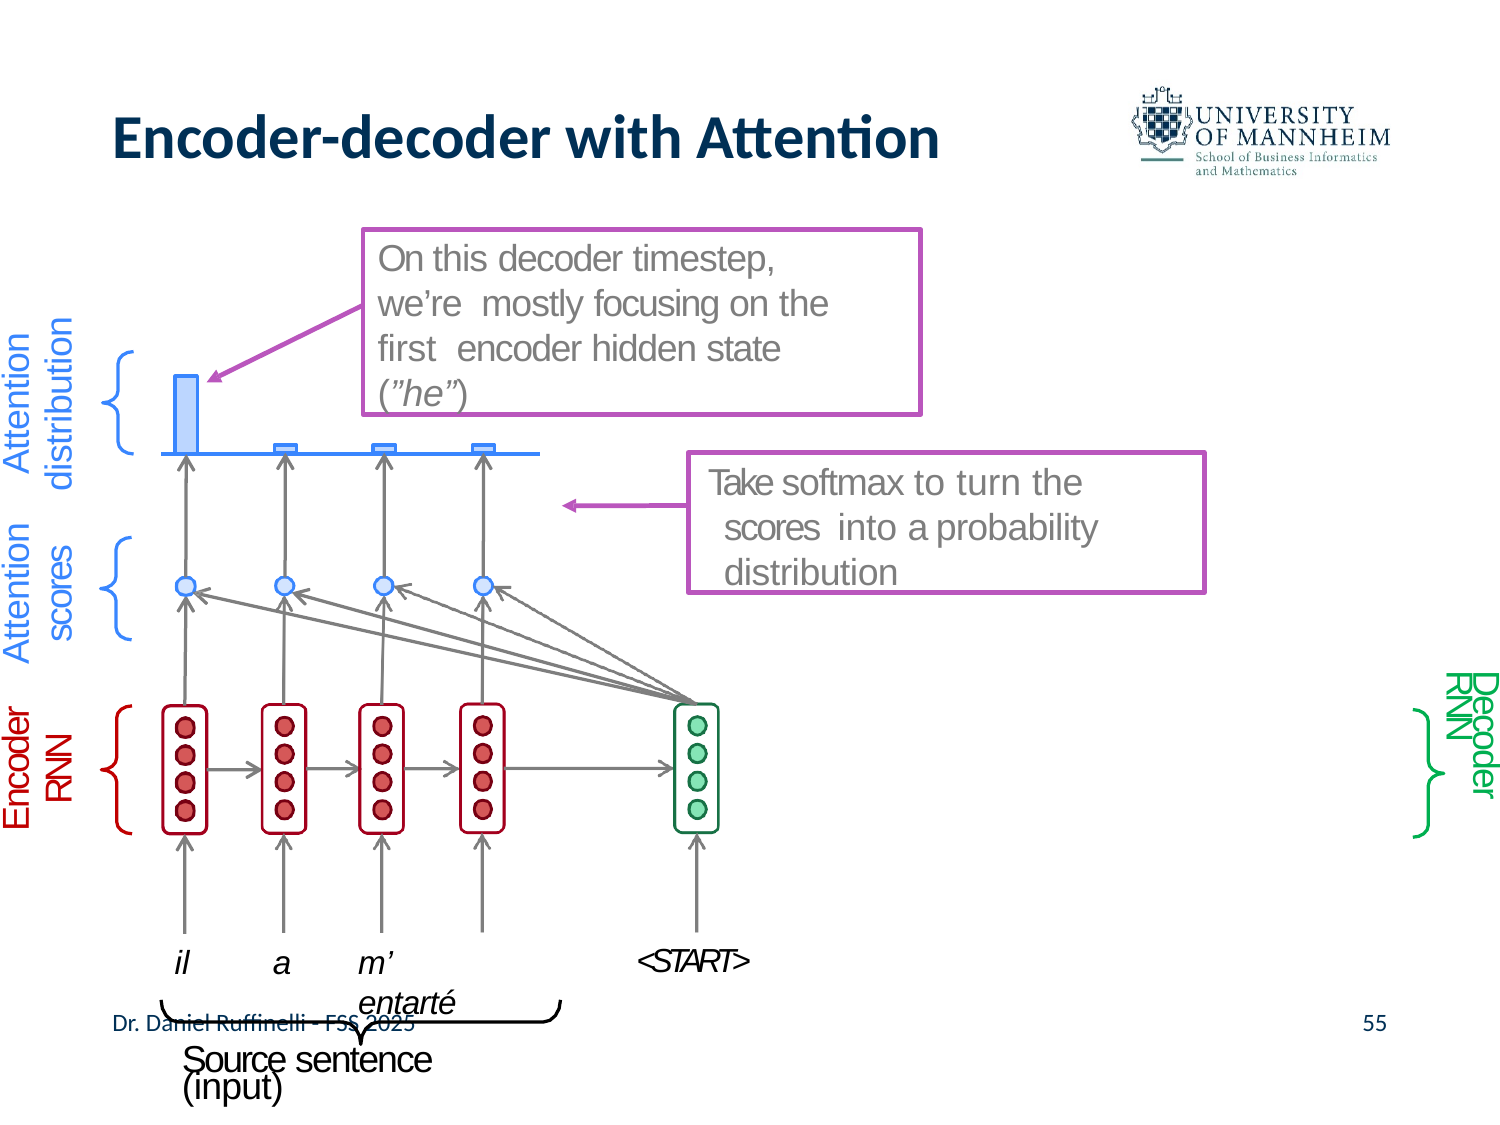

# Encoder-decoder with Attention
On this decoder timestep, we’re  mostly focusing on the first  encoder hidden state (”he”)

Attention
distribution

Take softmax to turn the scores  into a probability distribution

Attention
scores

Decoder RNN
Encoder
RNN

<START>
il
a
m’	entarté

Dr. Daniel Ruffinelli - FSS 2025
55
Source sentence (input)